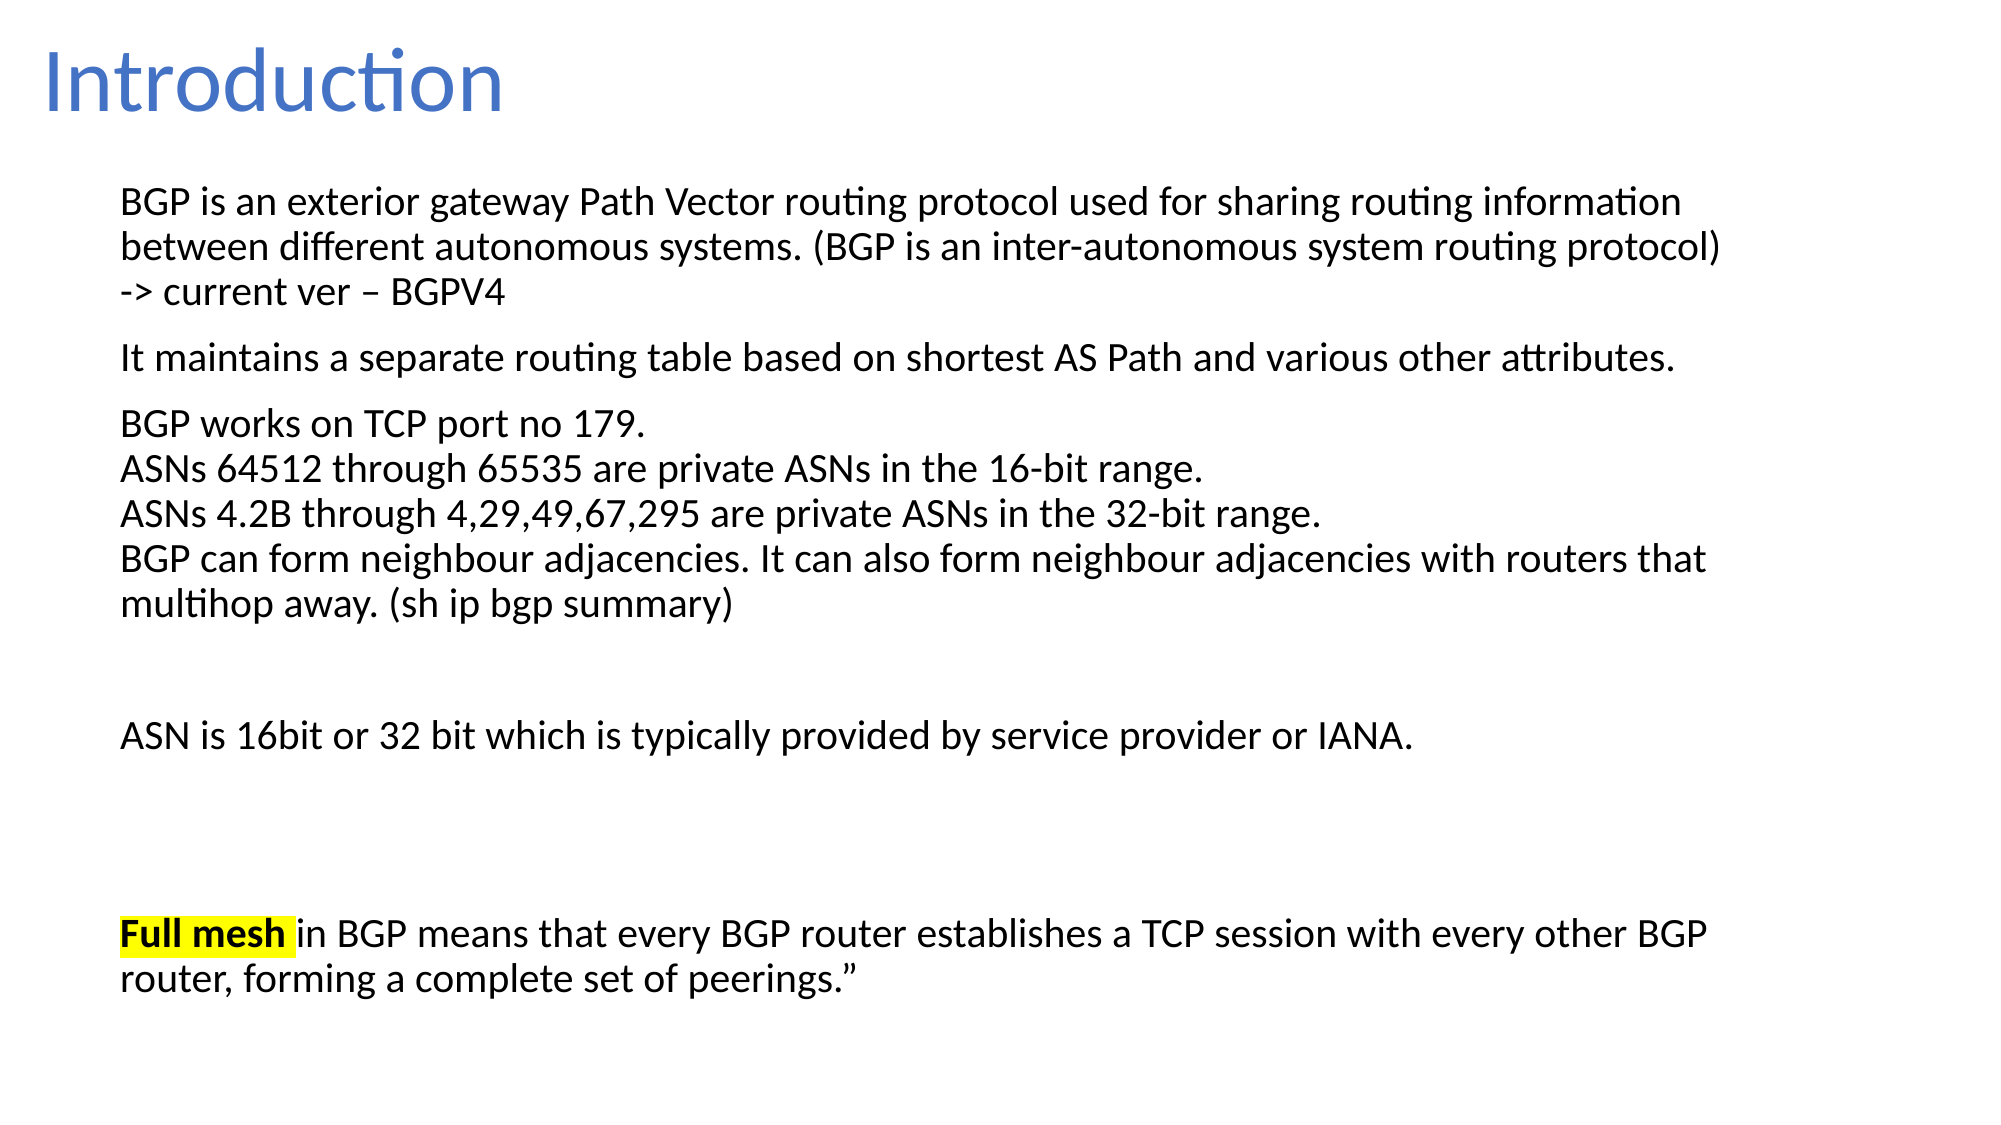

# Introduction
BGP is an exterior gateway Path Vector routing protocol used for sharing routing information between different autonomous systems. (BGP is an inter-autonomous system routing protocol)
-> current ver – BGPV4
It maintains a separate routing table based on shortest AS Path and various other attributes.
BGP works on TCP port no 179.
ASNs 64512 through 65535 are private ASNs in the 16-bit range.
ASNs 4.2B through 4,29,49,67,295 are private ASNs in the 32-bit range.
BGP can form neighbour adjacencies. It can also form neighbour adjacencies with routers that multihop away. (sh ip bgp summary)

ASN is 16bit or 32 bit which is typically provided by service provider or IANA.

Full mesh in BGP means that every BGP router establishes a TCP session with every other BGP router, forming a complete set of peerings.”